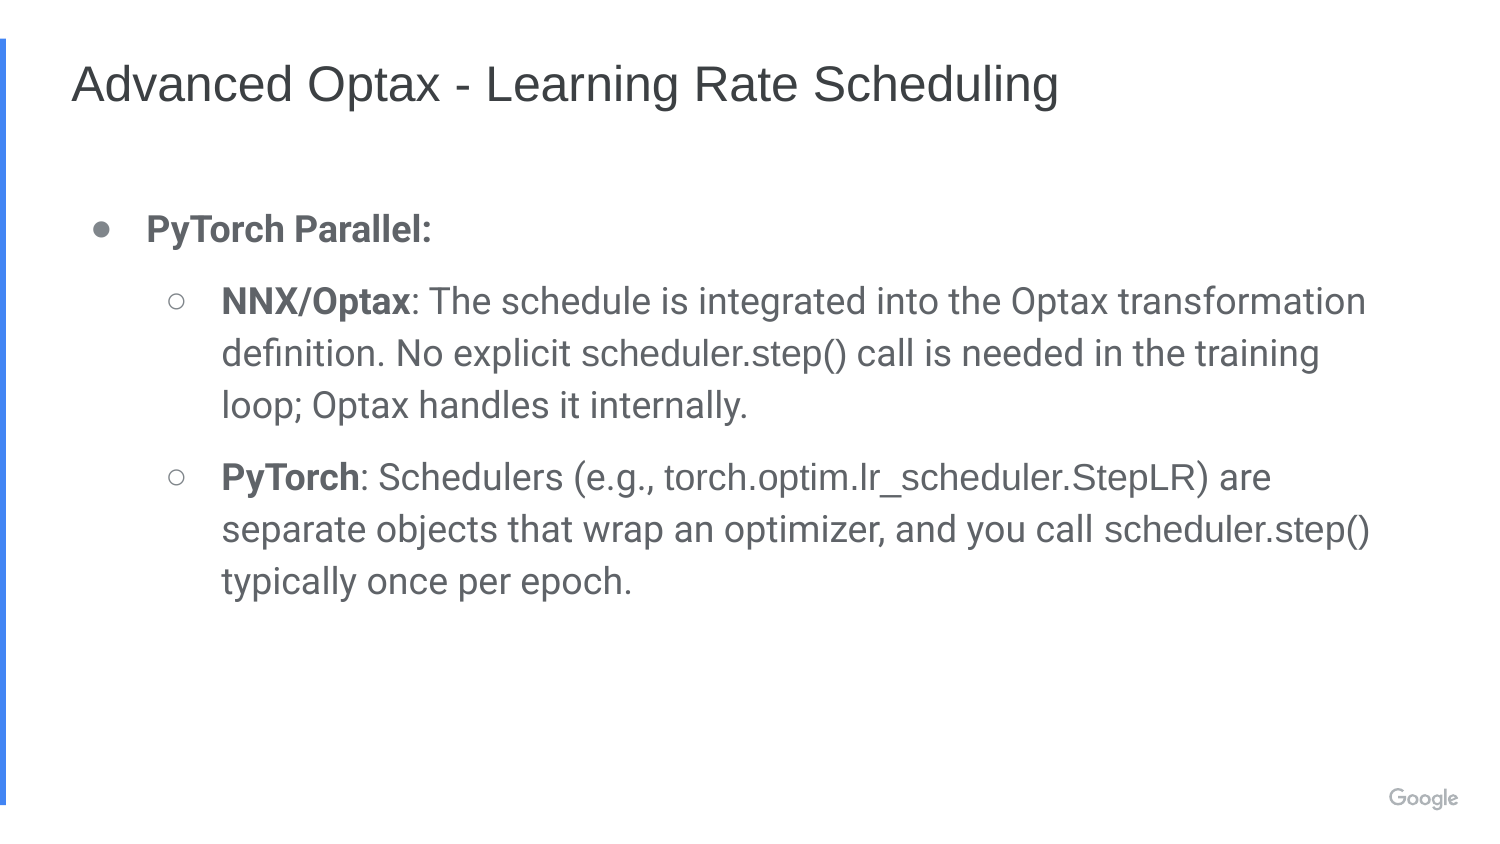

# Advanced Optax - Learning Rate Scheduling
PyTorch Parallel:
NNX/Optax: The schedule is integrated into the Optax transformation definition. No explicit scheduler.step() call is needed in the training loop; Optax handles it internally.
PyTorch: Schedulers (e.g., torch.optim.lr_scheduler.StepLR) are separate objects that wrap an optimizer, and you call scheduler.step() typically once per epoch.